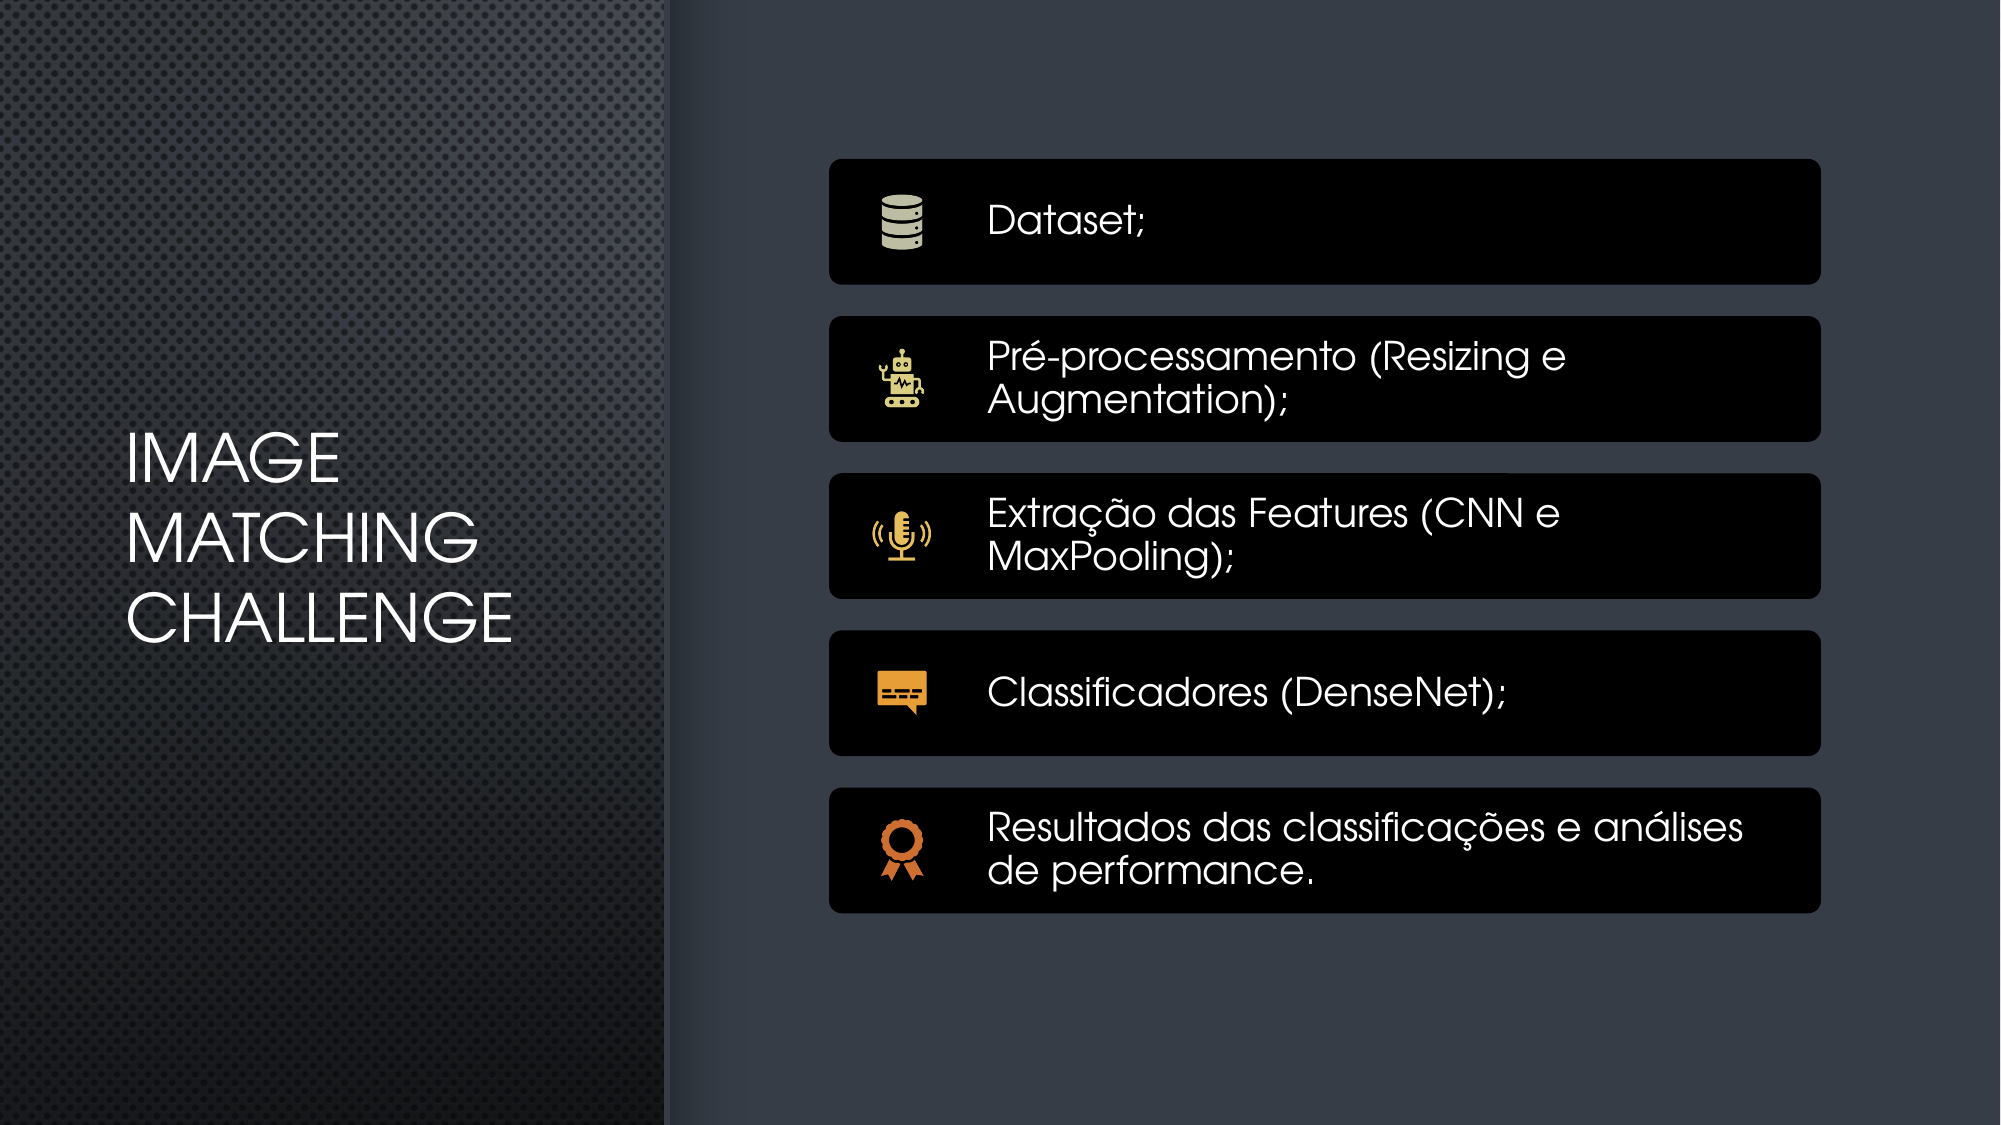

Dataset;
Pré-processamento (Resizing e Augmentation);
Extração das Features (CNN e MaxPooling);
Classificadores (DenseNet);
Resultados das classificações e análises de performance.
# IMAGE MATCHING CHALLENGE